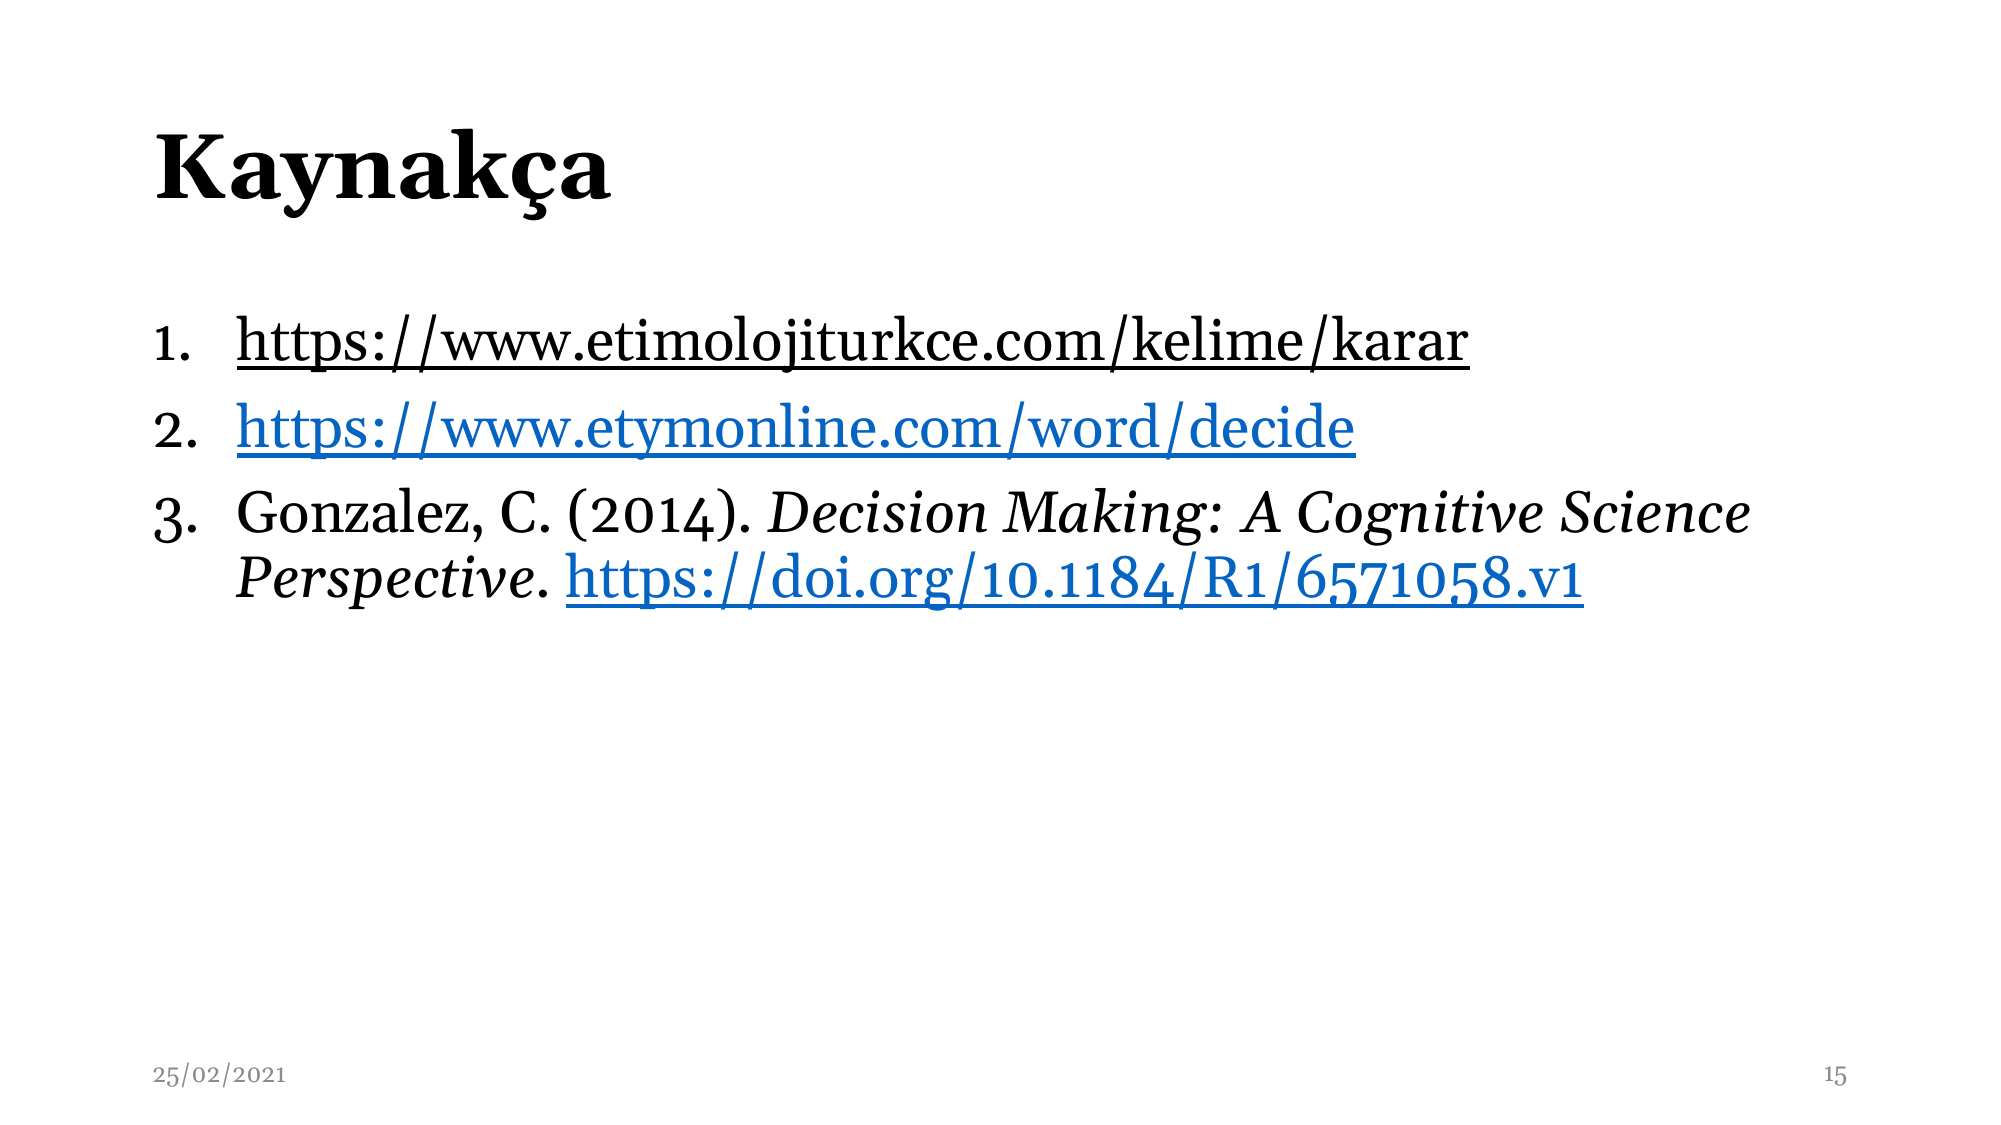

# Kaynakça
https://www.etimolojiturkce.com/kelime/karar
https://www.etymonline.com/word/decide
Gonzalez, C. (2014). Decision Making: A Cognitive Science Perspective. https://doi.org/10.1184/R1/6571058.v1

25/02/2021
15